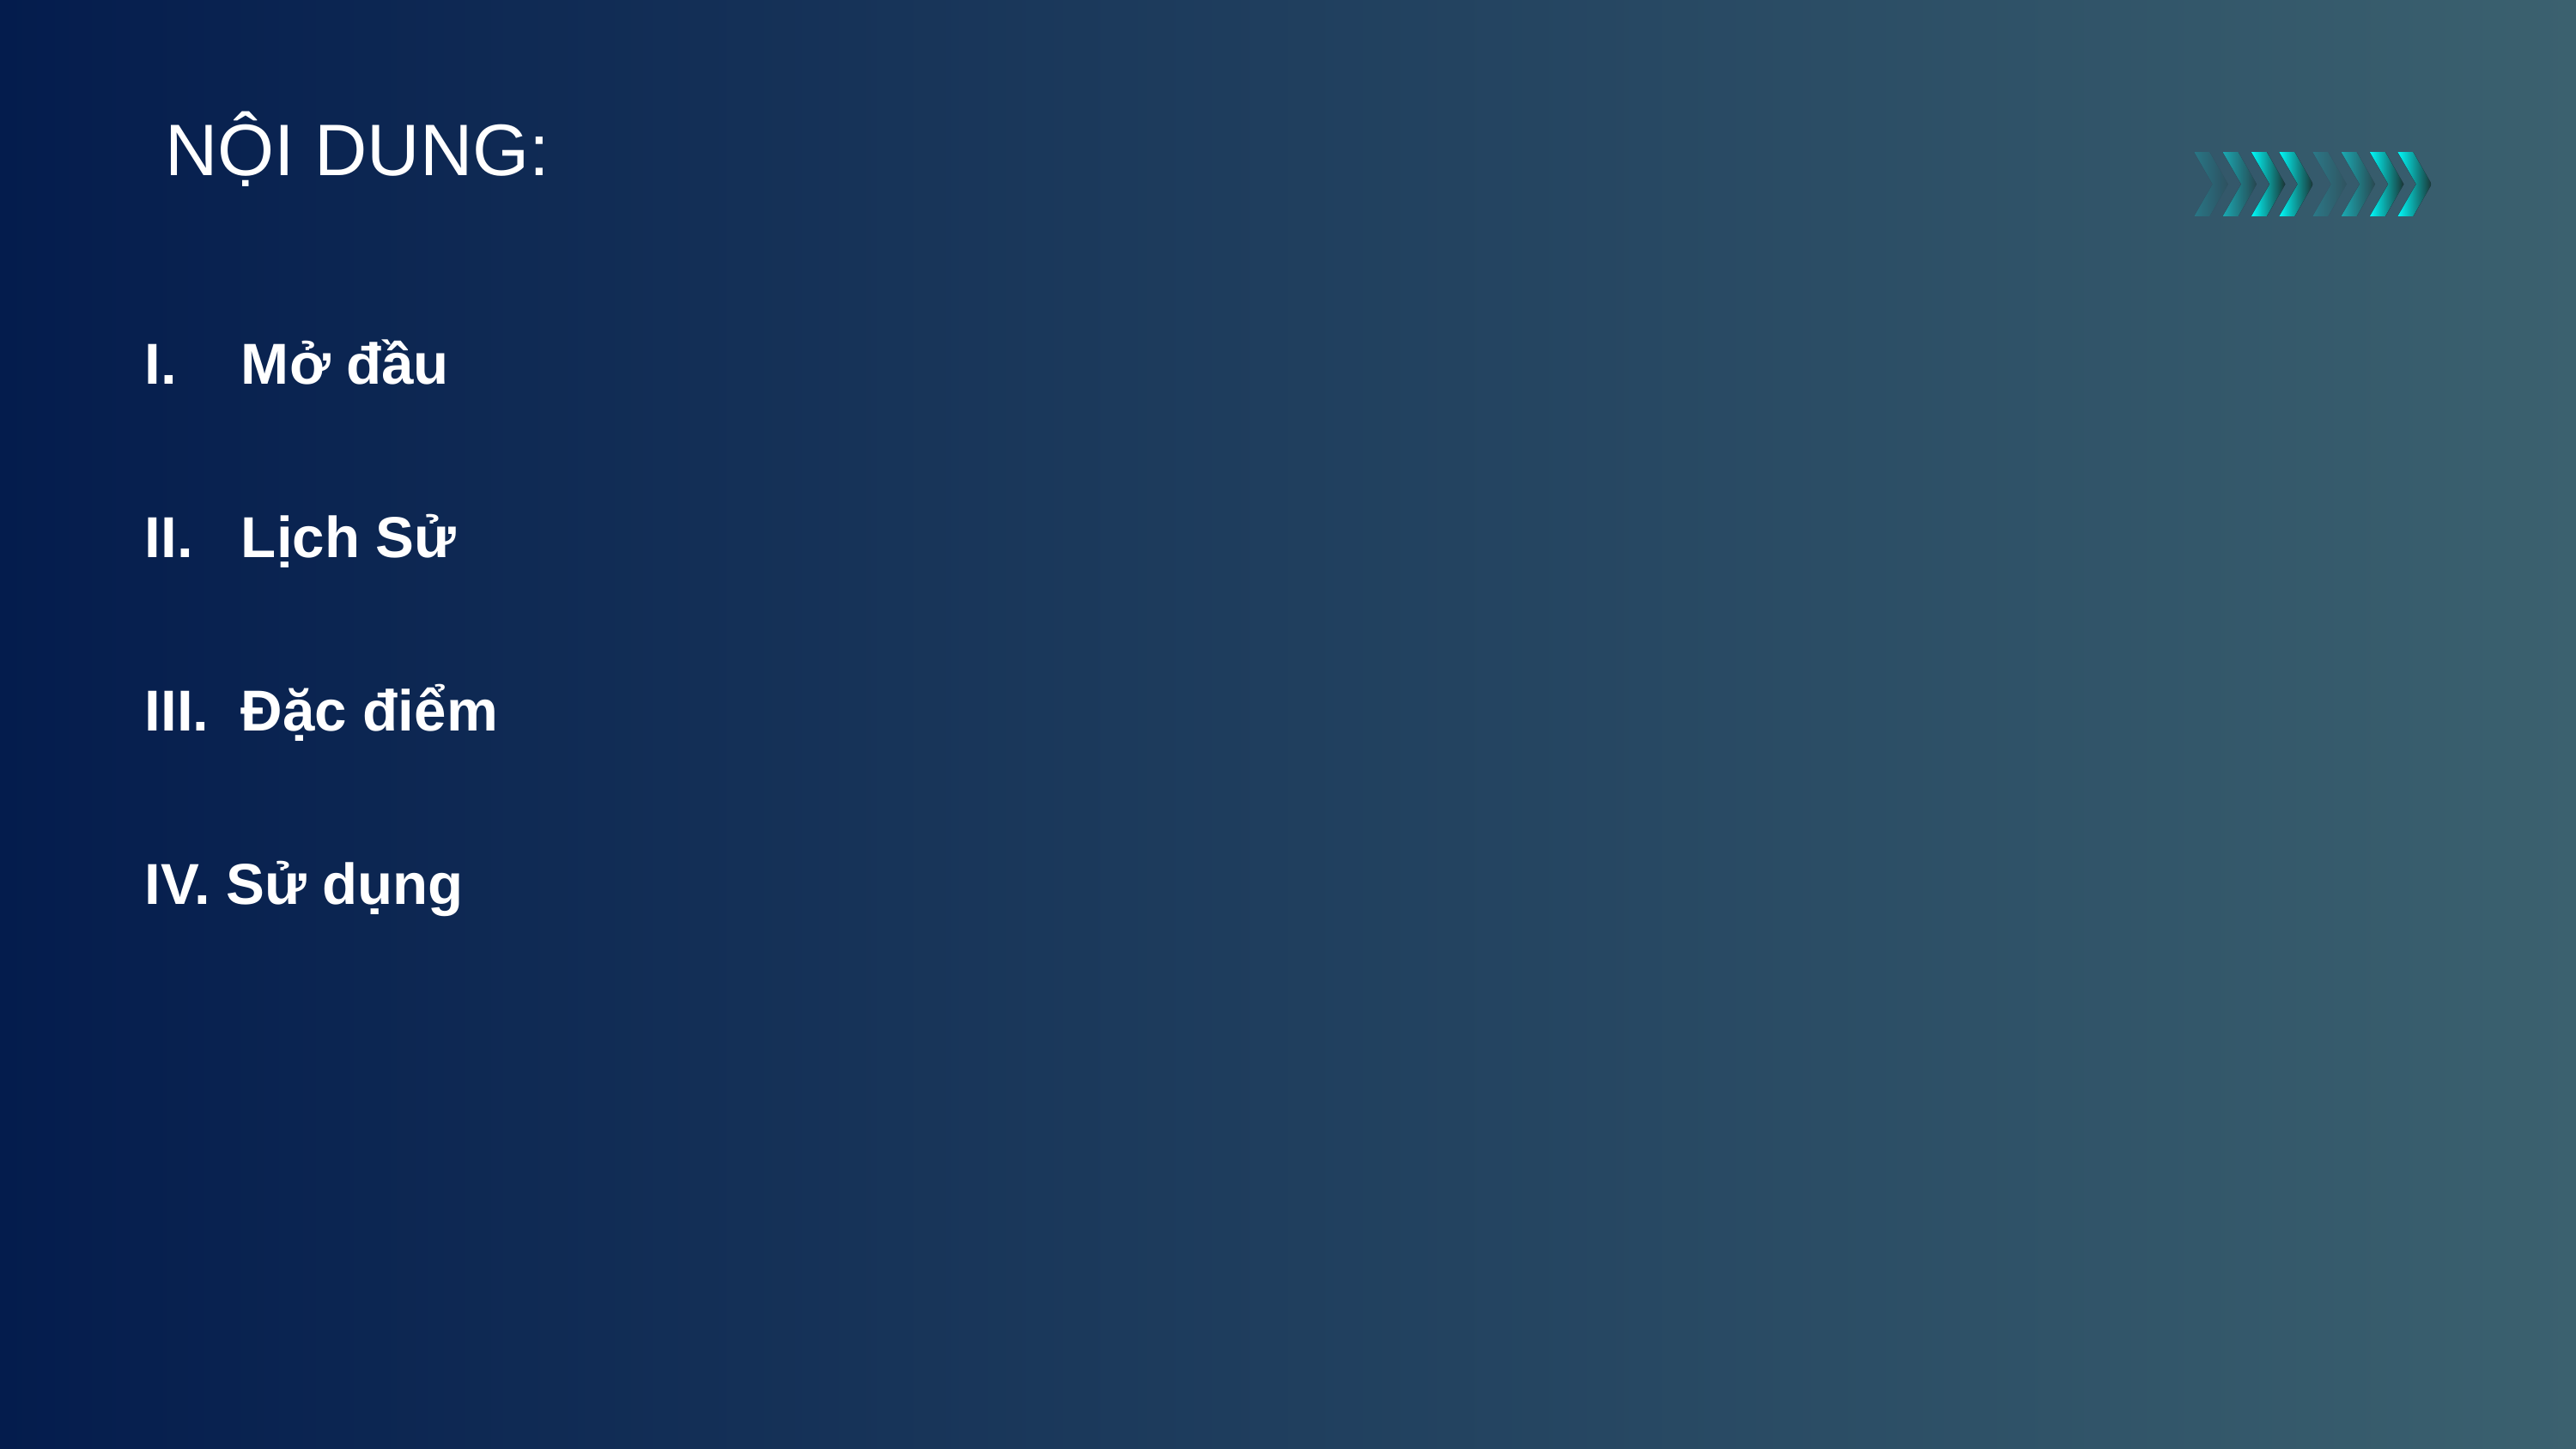

NỘI DUNG:

I.    Mở đầu

II.   Lịch Sử

III.  Đặc điểm

IV. Sử dụng